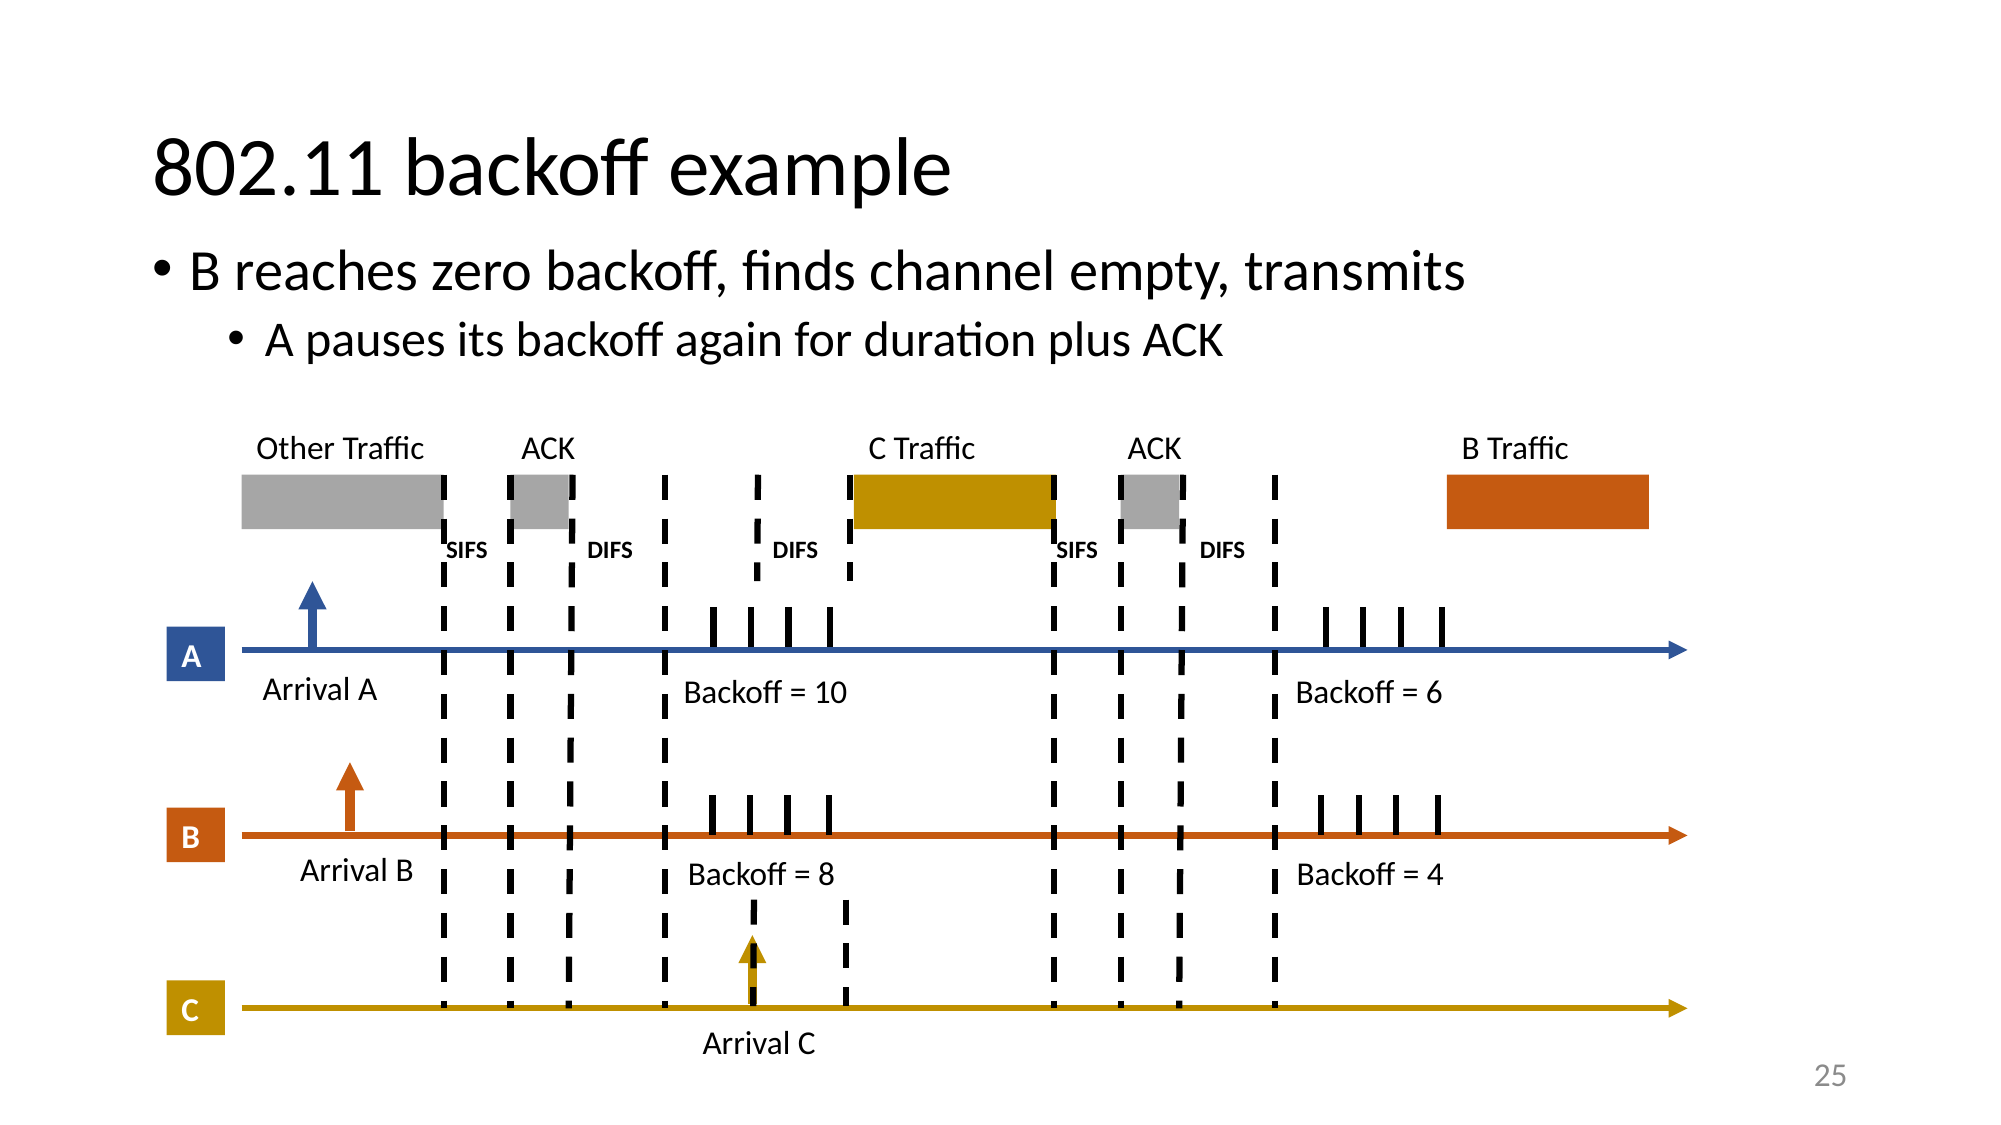

# 802.11 backoff example
B reaches zero backoff, finds channel empty, transmits
A pauses its backoff again for duration plus ACK

B Traffic
C Traffic
ACK
Other Traffic
ACK

DIFS
DIFS
DIFS
SIFS
SIFS
A
Arrival A
Backoff = 10
Backoff = 6
B
Arrival B
Backoff = 4
Backoff = 8
C
Arrival C
25